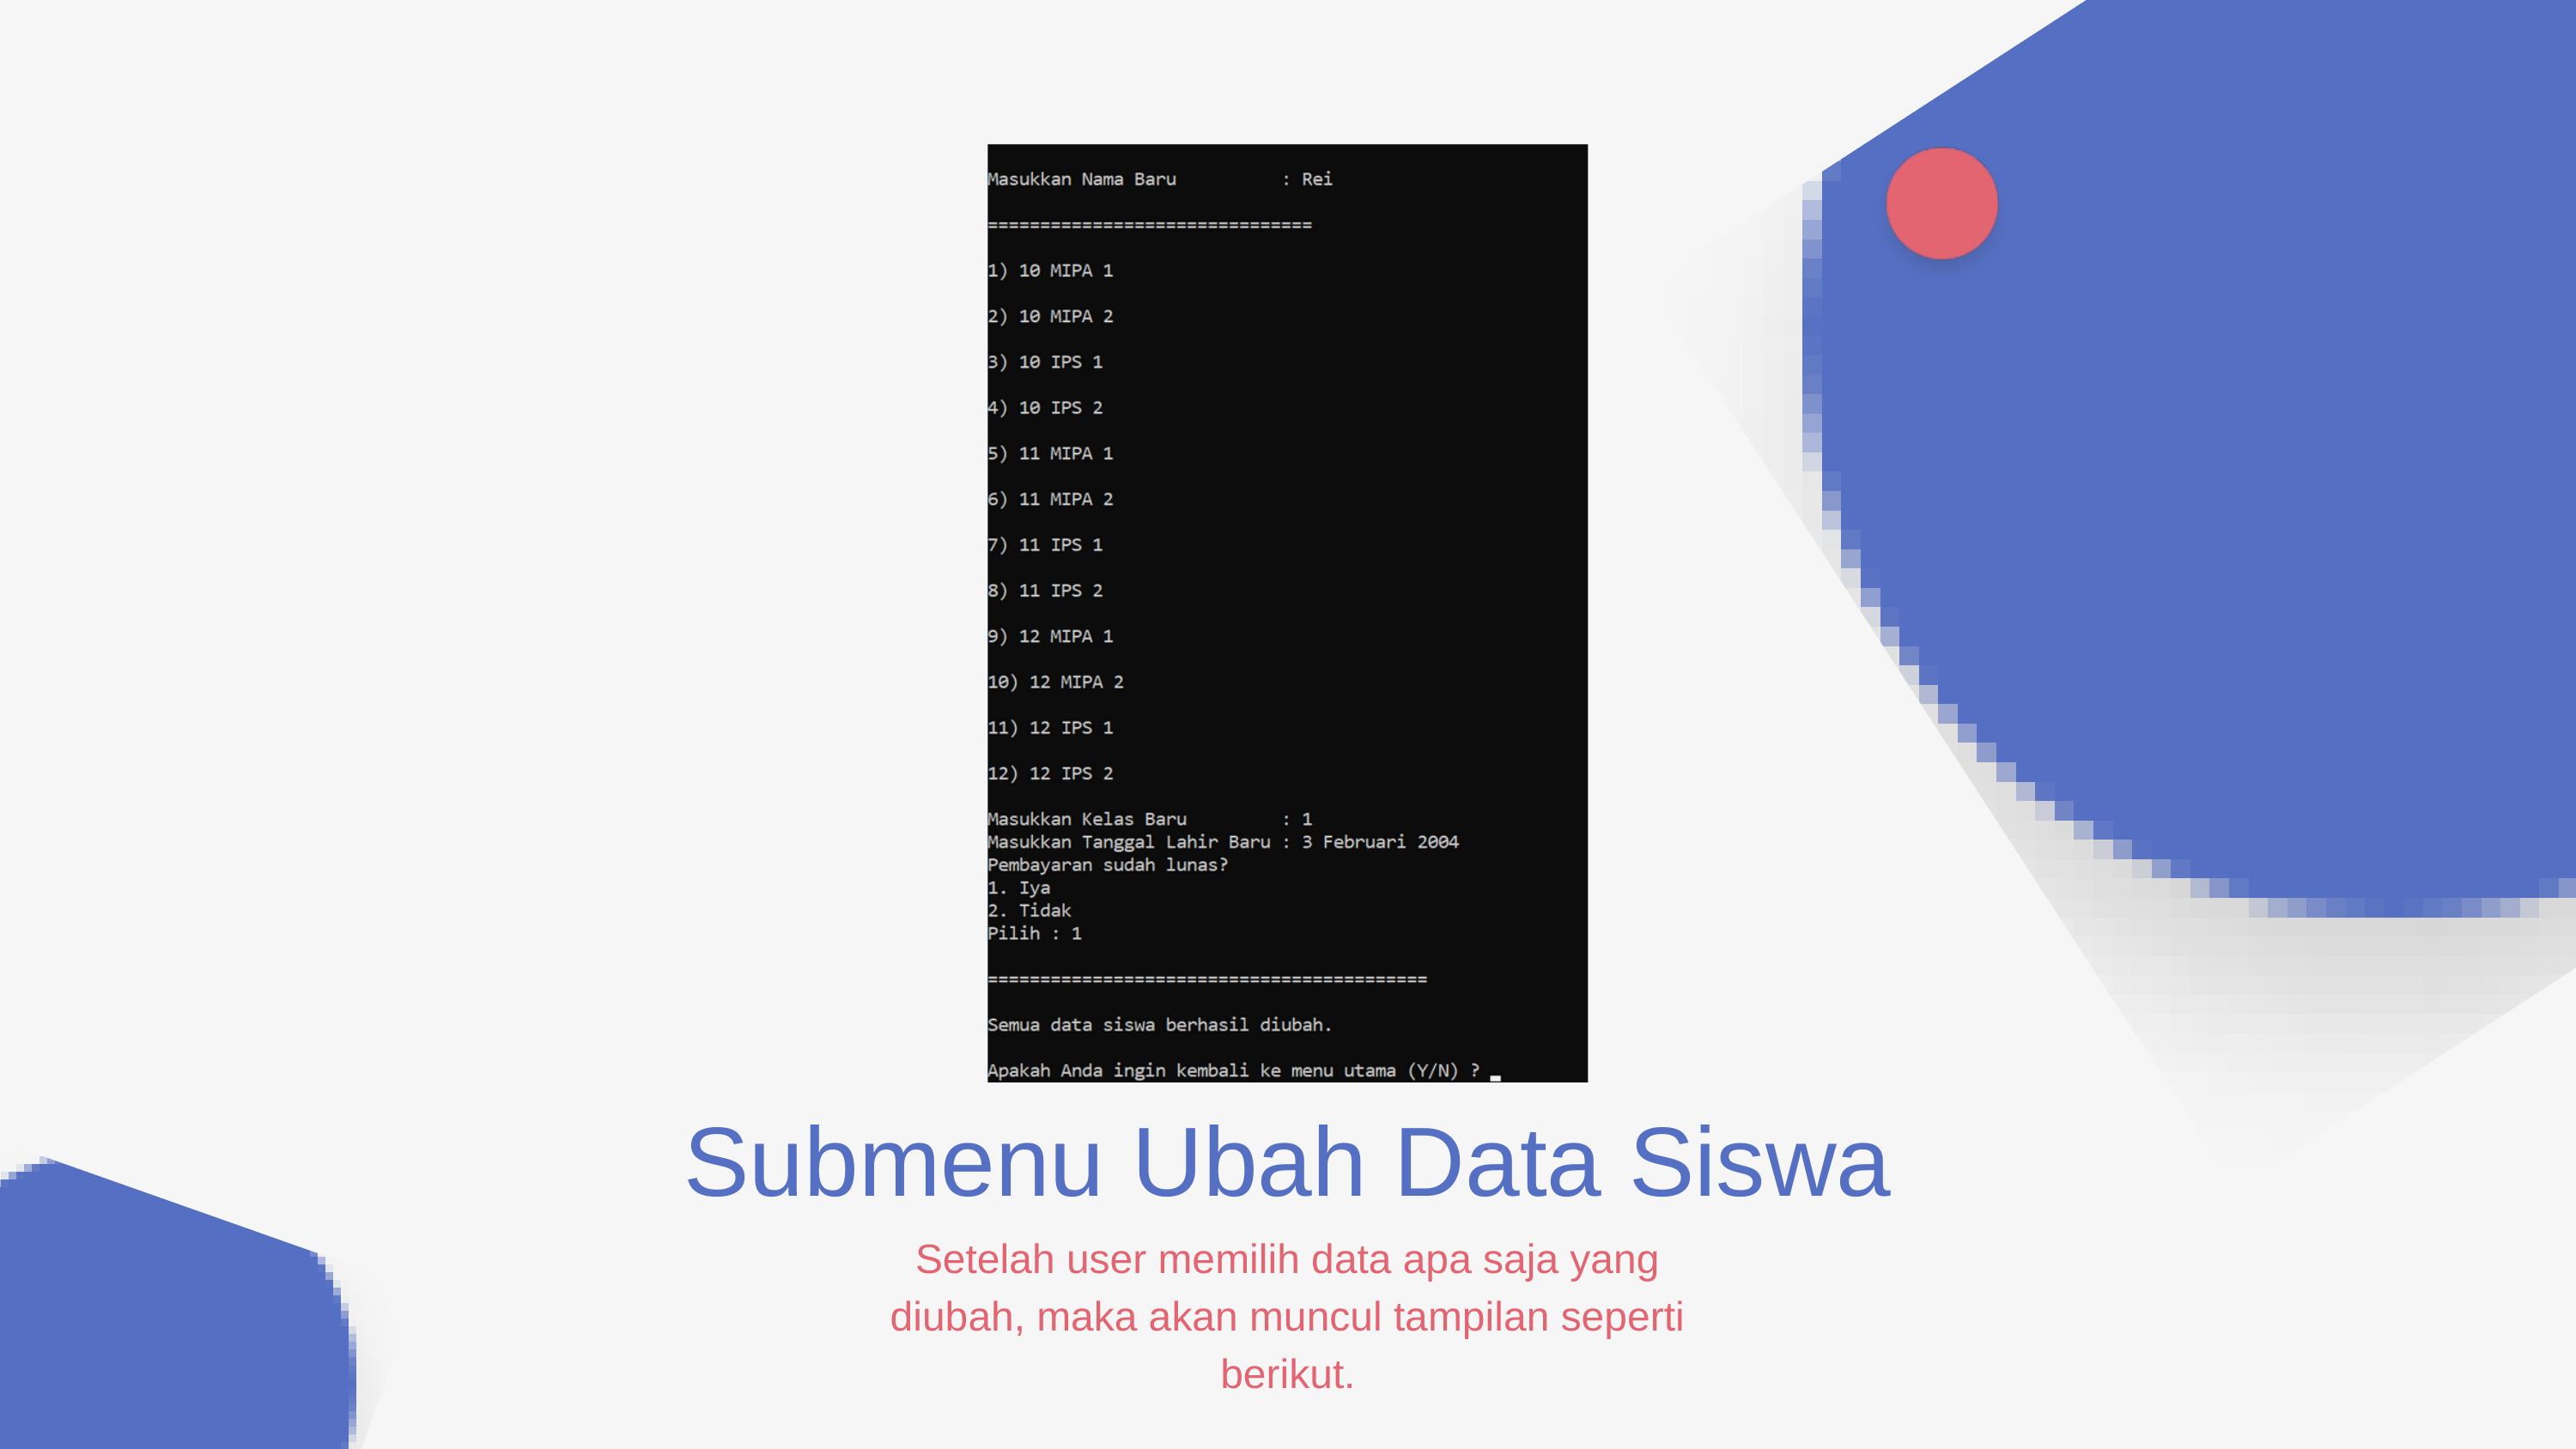

Submenu Ubah Data Siswa

Setelah user memilih data apa saja yang diubah, maka akan muncul tampilan seperti berikut.